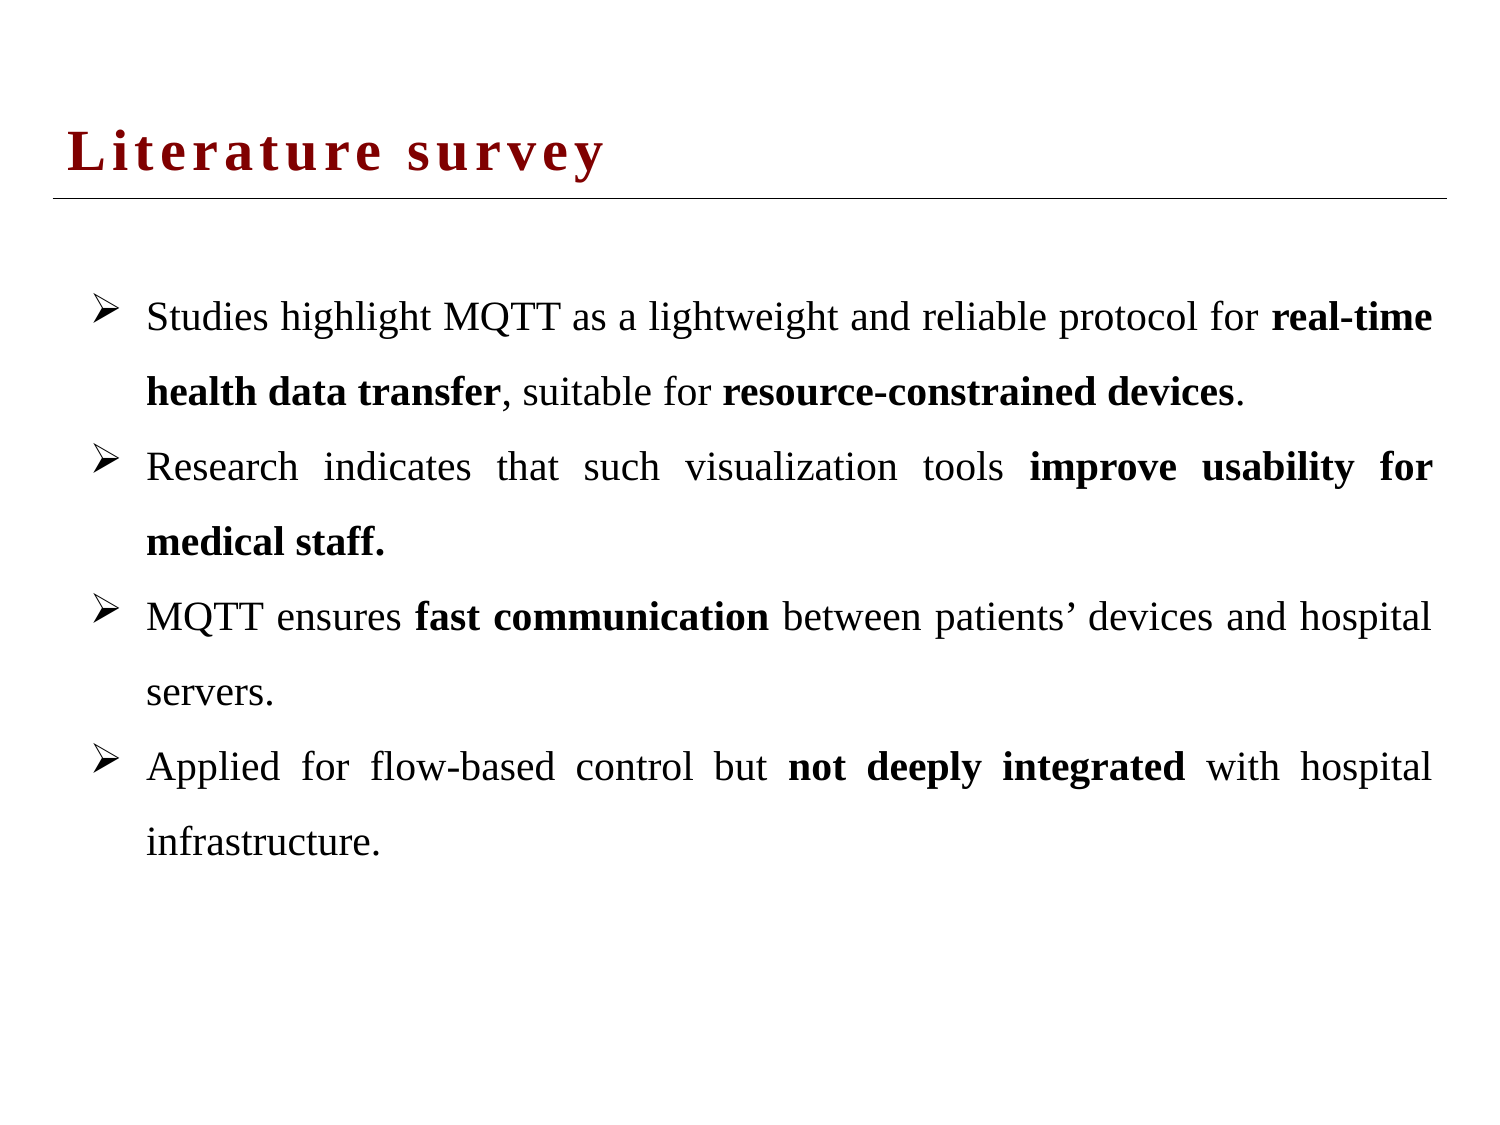

Literature survey
Studies highlight MQTT as a lightweight and reliable protocol for real-time health data transfer, suitable for resource-constrained devices.
Research indicates that such visualization tools improve usability for medical staff.
MQTT ensures fast communication between patients’ devices and hospital servers.
Applied for flow-based control but not deeply integrated with hospital infrastructure.